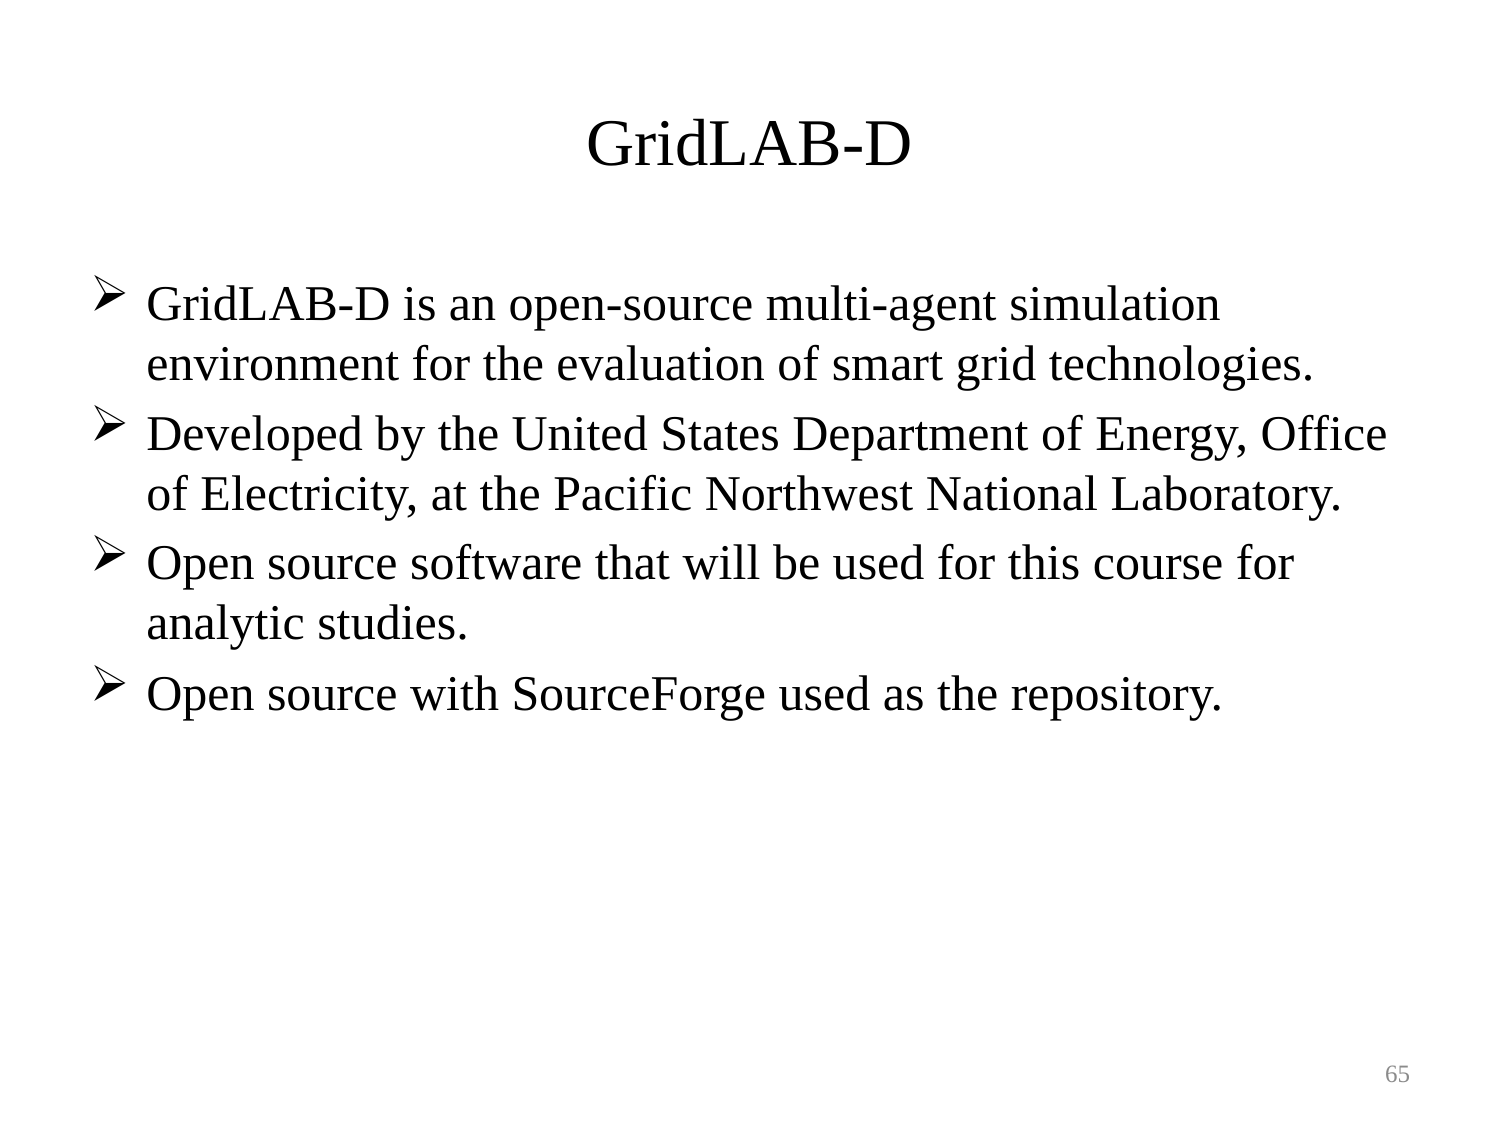

# GridLAB-D
GridLAB-D is an open-source multi-agent simulation environment for the evaluation of smart grid technologies.
Developed by the United States Department of Energy, Office of Electricity, at the Pacific Northwest National Laboratory.
Open source software that will be used for this course for analytic studies.
Open source with SourceForge used as the repository.

65